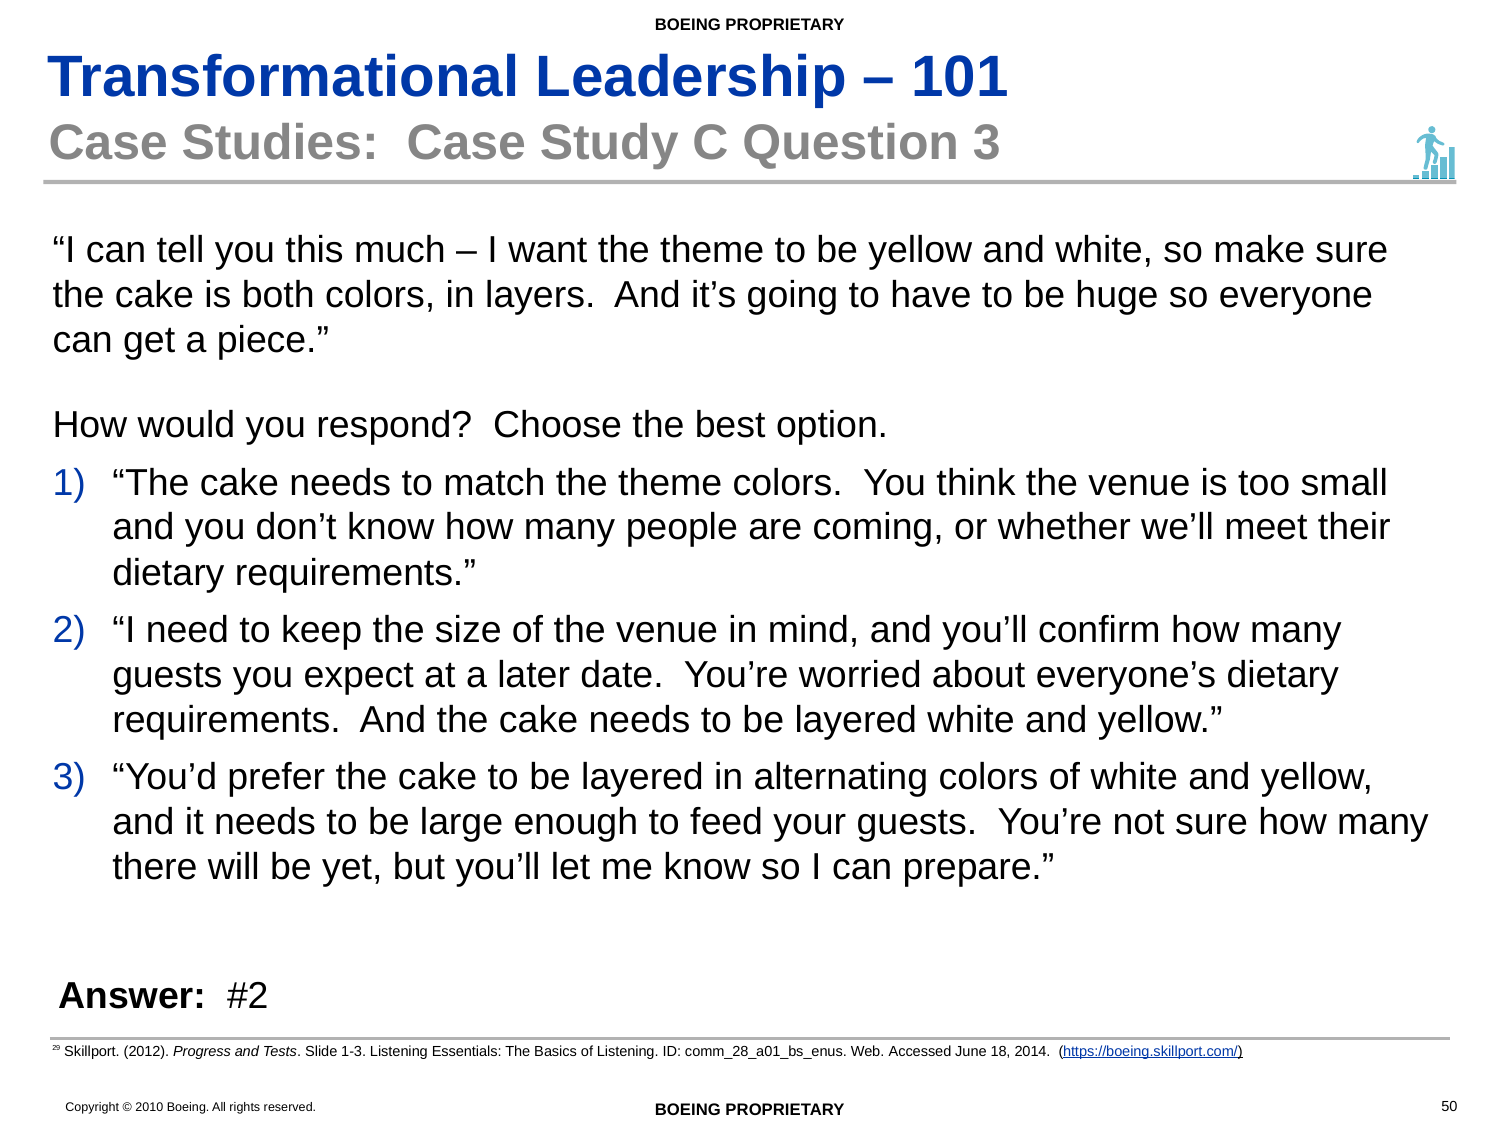

# Case Studies:  Case Study C Question 3
“I can tell you this much – I want the theme to be yellow and white, so make sure the cake is both colors, in layers.  And it’s going to have to be huge so everyone can get a piece.”

How would you respond?  Choose the best option.
“The cake needs to match the theme colors.  You think the venue is too small and you don’t know how many people are coming, or whether we’ll meet their dietary requirements.”
“I need to keep the size of the venue in mind, and you’ll confirm how many guests you expect at a later date.  You’re worried about everyone’s dietary requirements.  And the cake needs to be layered white and yellow.”
“You’d prefer the cake to be layered in alternating colors of white and yellow, and it needs to be large enough to feed your guests.  You’re not sure how many there will be yet, but you’ll let me know so I can prepare.”
Answer:  #2
29 Skillport. (2012). Progress and Tests. Slide 1-3. Listening Essentials: The Basics of Listening. ID: comm_28_a01_bs_enus. Web. Accessed June 18, 2014.  (https://boeing.skillport.com/)
50